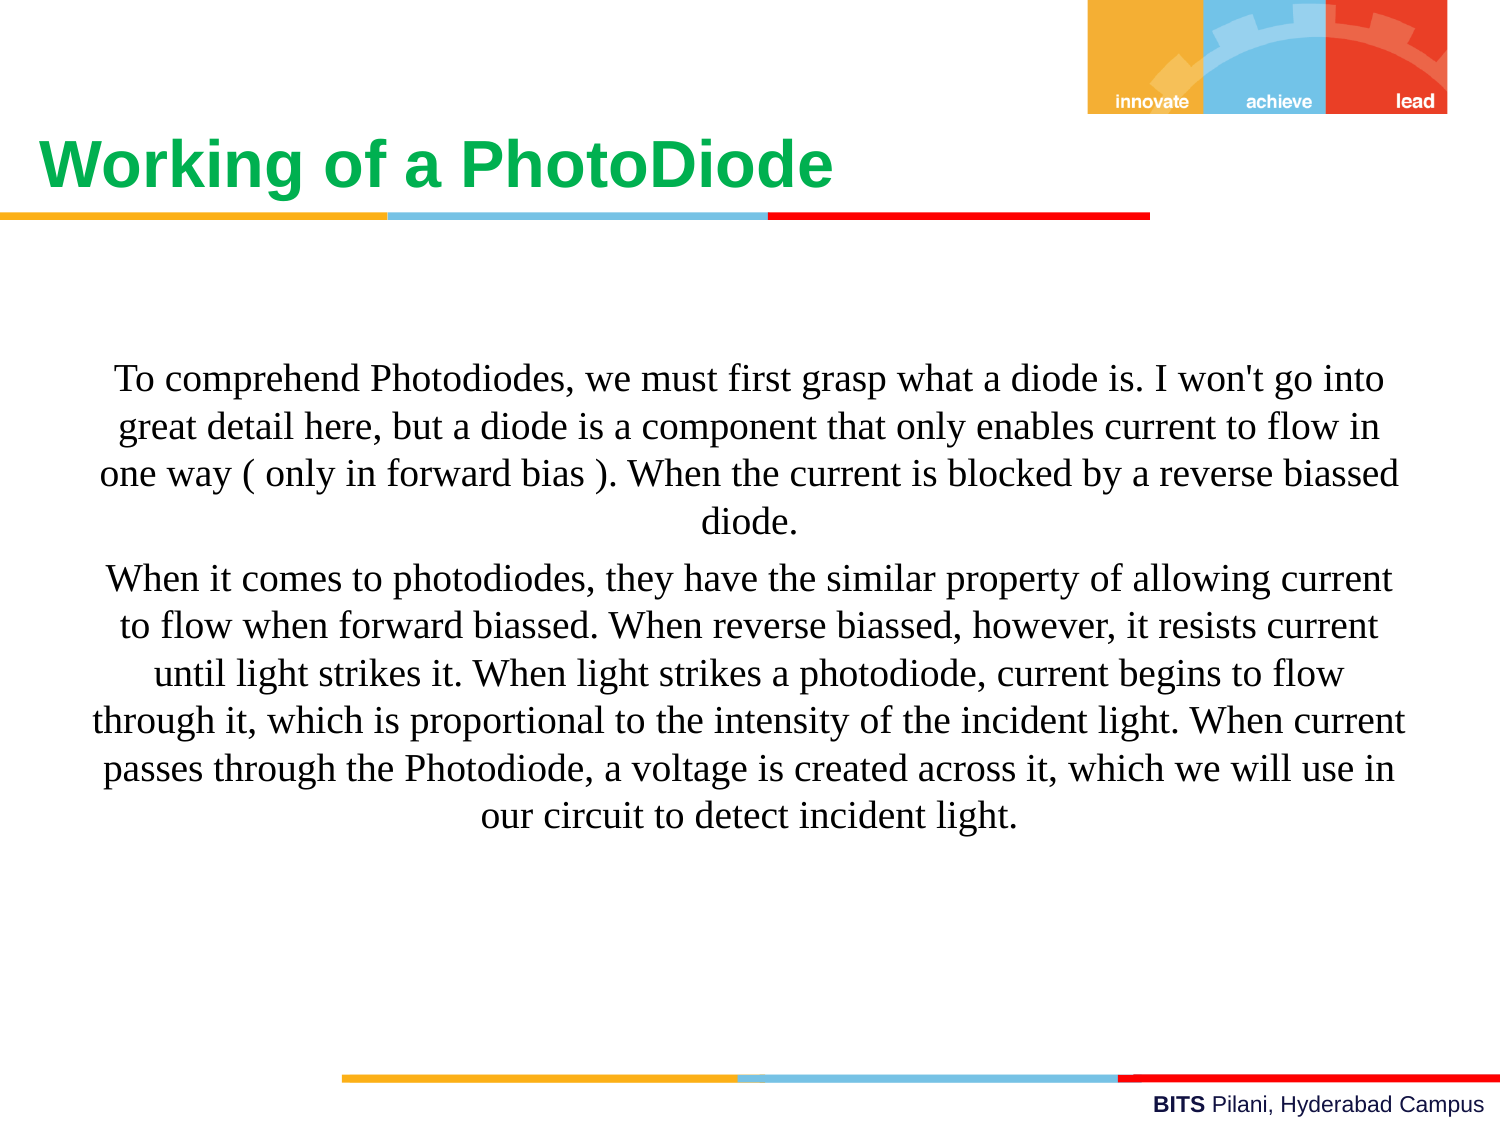

Working of a PhotoDiode
To comprehend Photodiodes, we must first grasp what a diode is. I won't go into great detail here, but a diode is a component that only enables current to flow in one way ( only in forward bias ). When the current is blocked by a reverse biassed diode.
When it comes to photodiodes, they have the similar property of allowing current to flow when forward biassed. When reverse biassed, however, it resists current until light strikes it. When light strikes a photodiode, current begins to flow through it, which is proportional to the intensity of the incident light. When current passes through the Photodiode, a voltage is created across it, which we will use in our circuit to detect incident light.